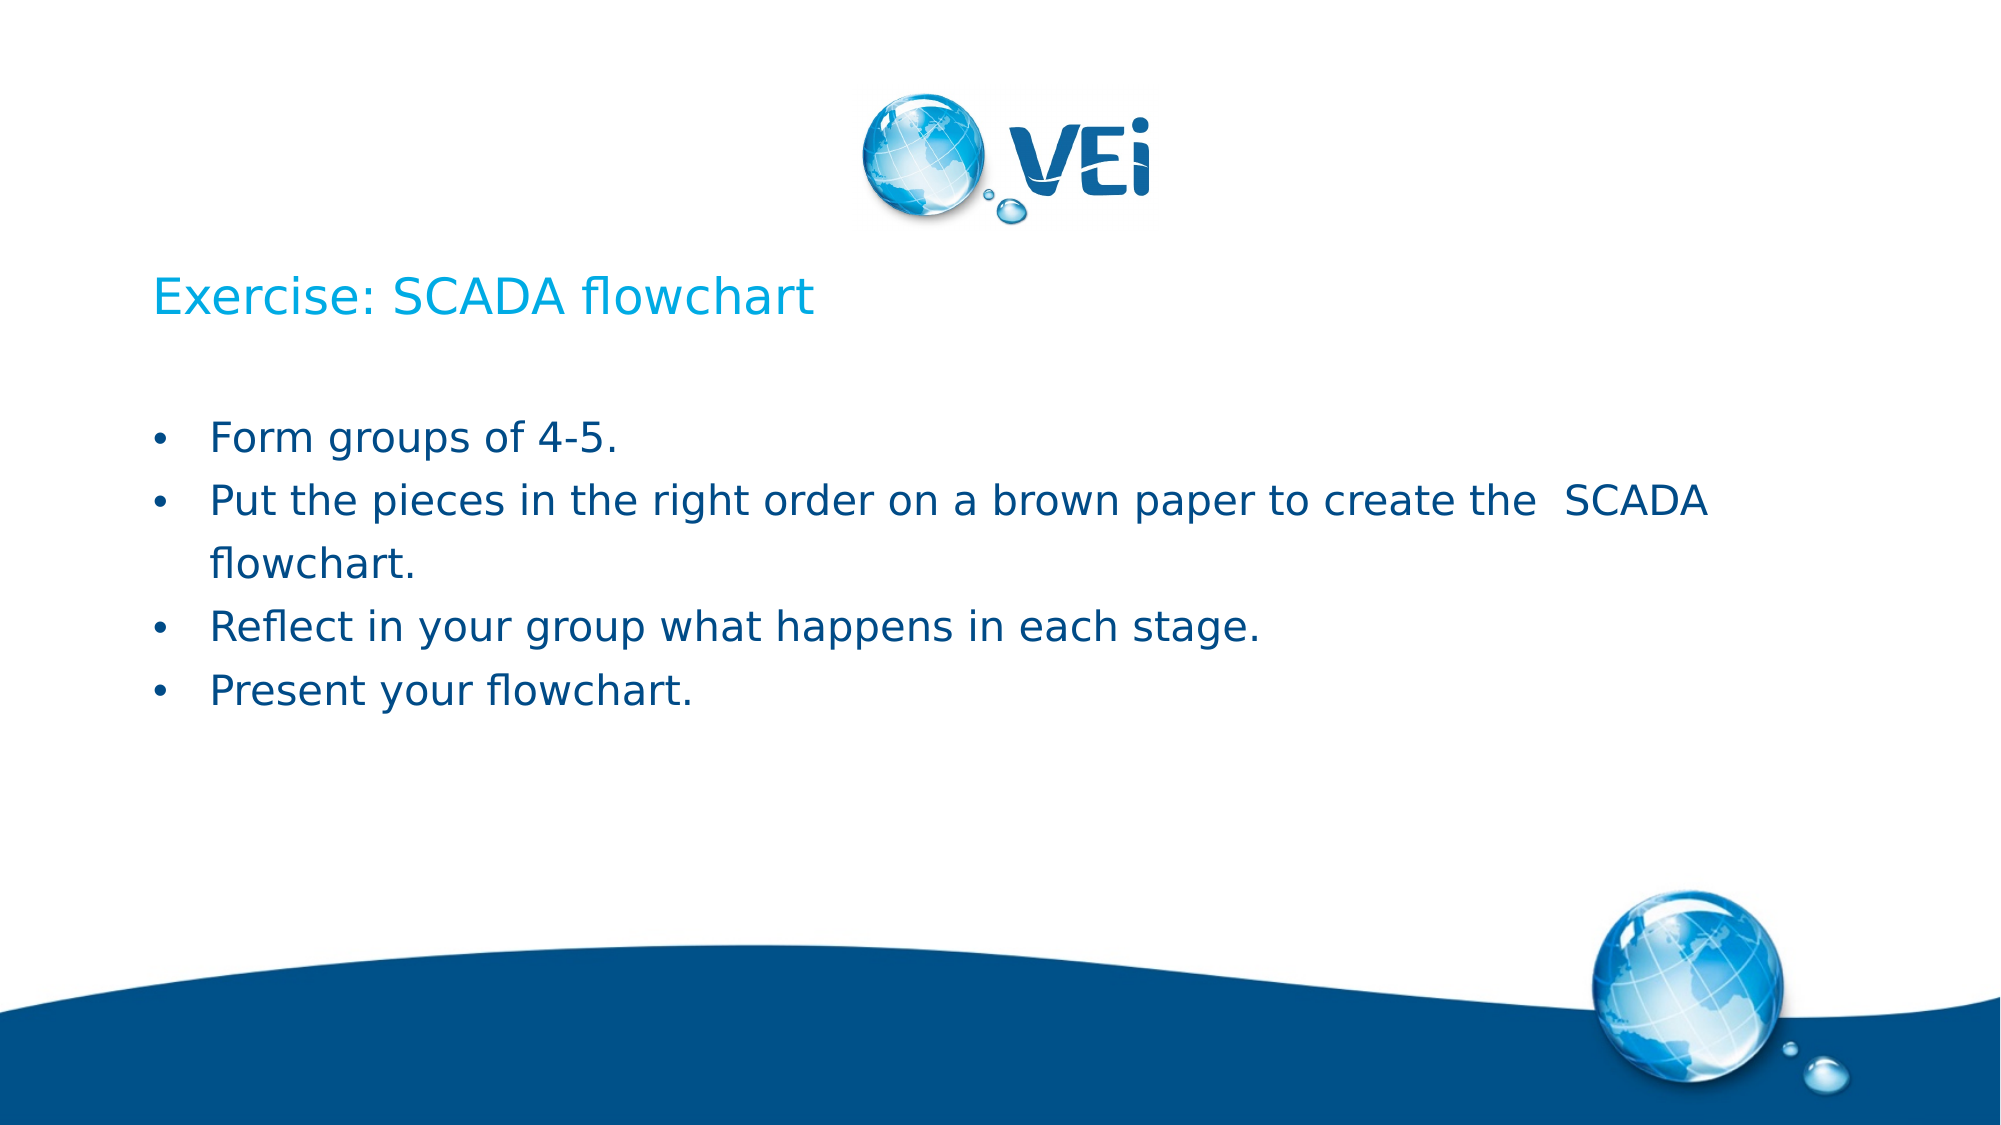

# Exercise: SCADA flowchart
Form groups of 4-5.
Put the pieces in the right order on a brown paper to create the  SCADA flowchart.
Reflect in your group what happens in each stage.
Present your flowchart.